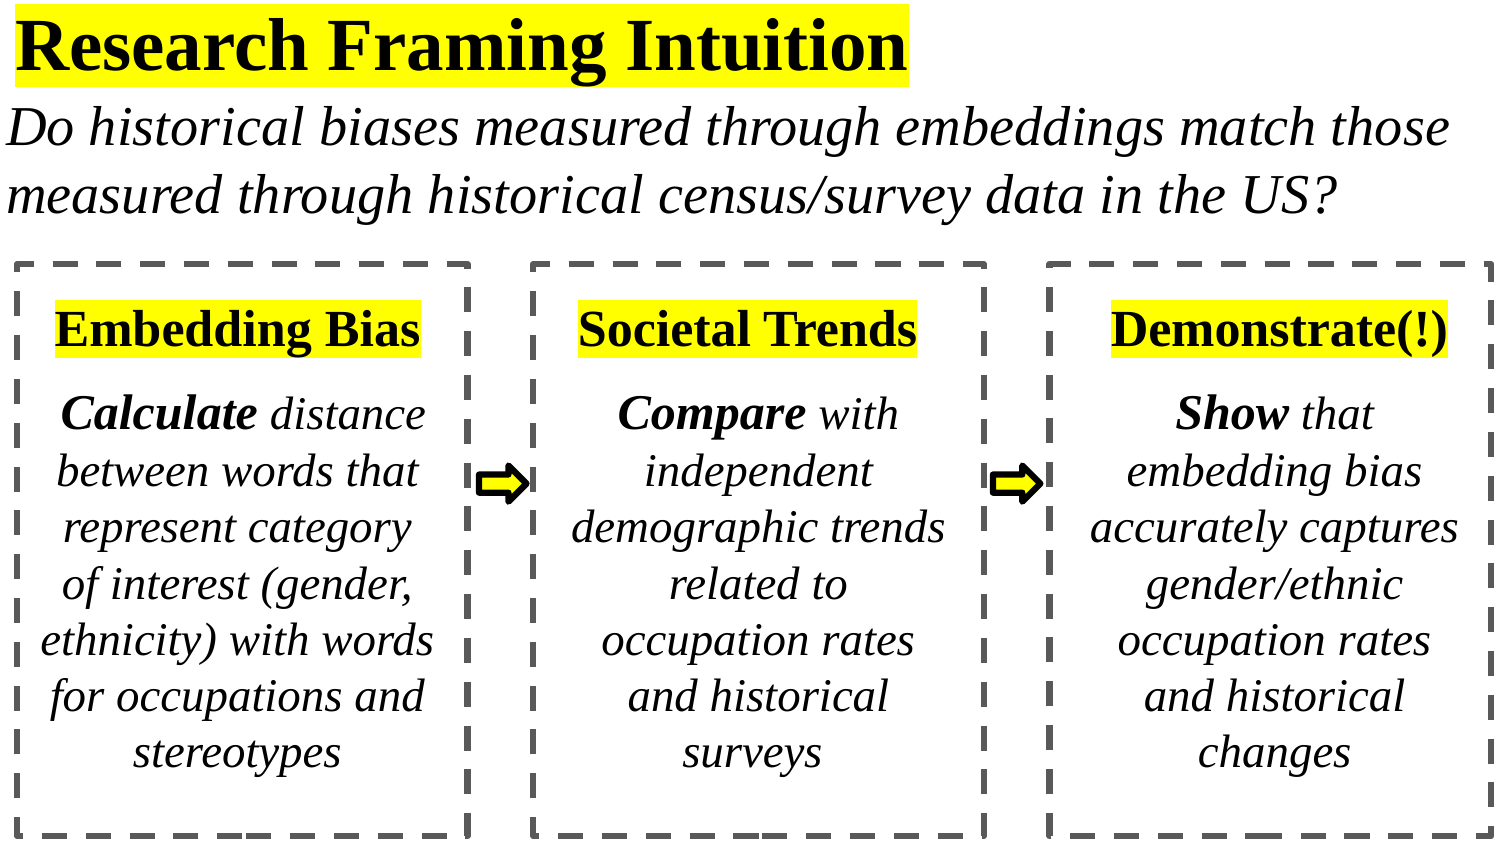

# Research Framing Intuition
Do historical biases measured through embeddings match those measured through historical census/survey data in the US?

Embedding Bias
Societal Trends
Demonstrate(!)
 Calculate distance between words that represent category of interest (gender, ethnicity) with words for occupations and stereotypes
Compare with independent demographic trends related to occupation rates and historical surveys
Show that embedding bias accurately captures gender/ethnic occupation rates and historical changes